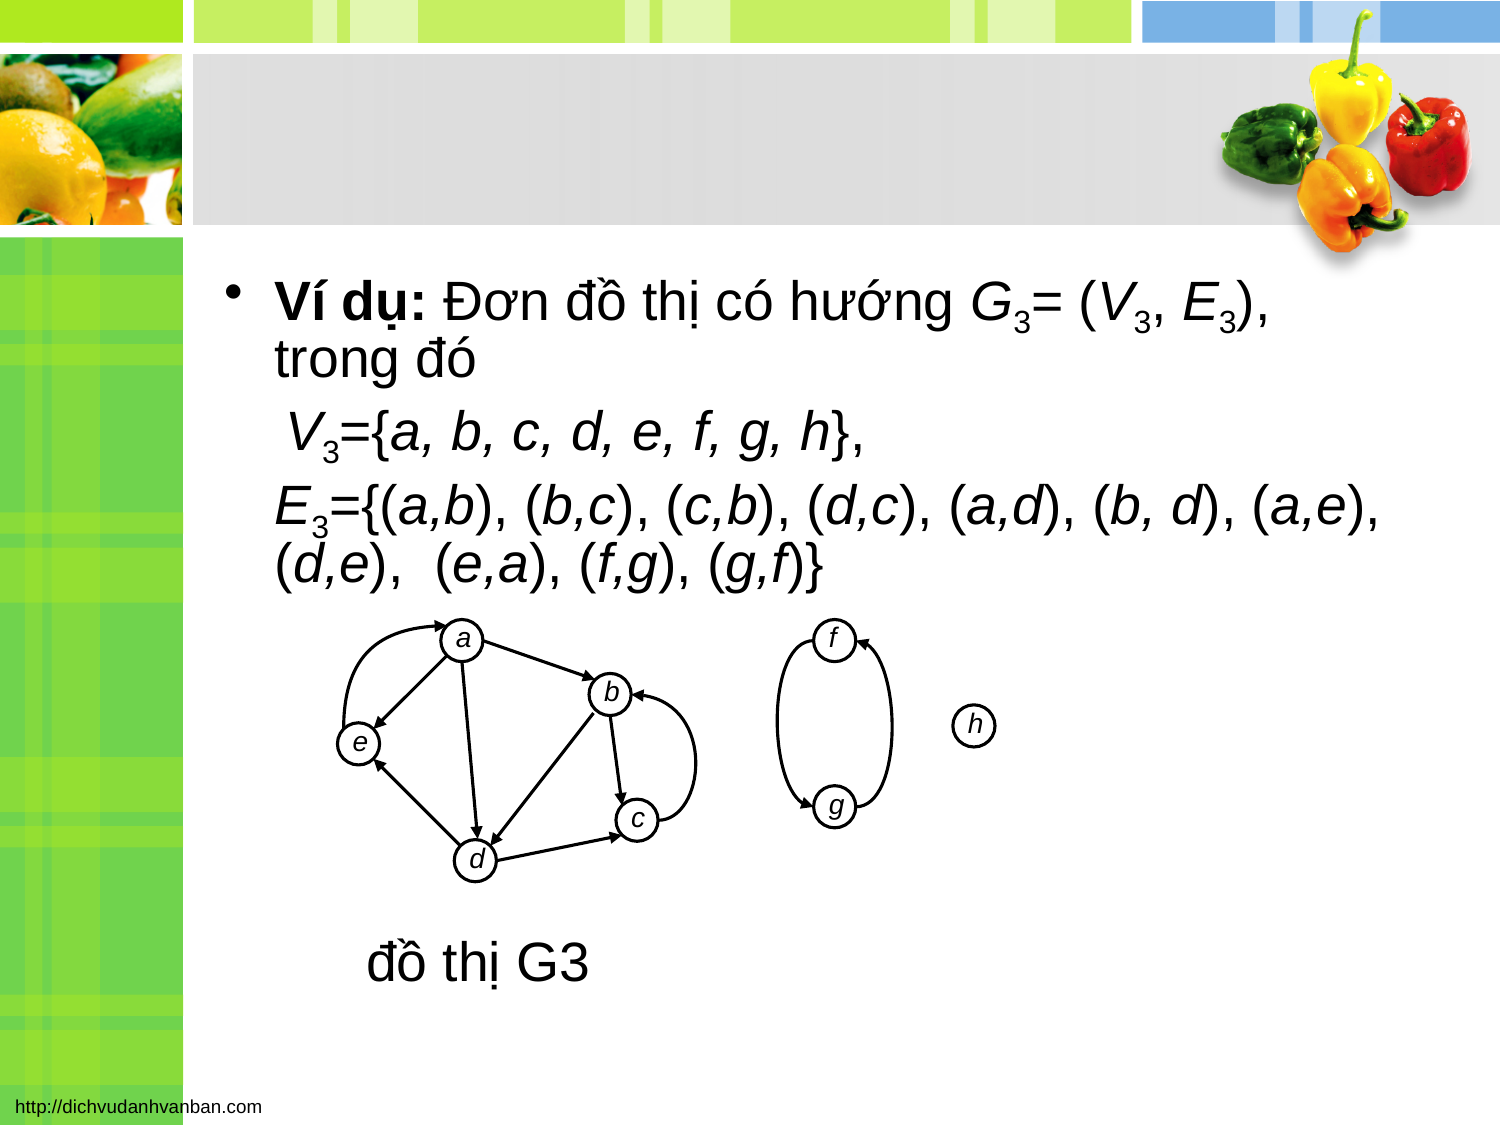

#
Ví dụ: Đơn đồ thị có hướng G3= (V3, E3), trong đó
    V3={a, b, c, d, e, f, g, h},
	E3={(a,b), (b,c), (c,b), (d,c), (a,d), (b, d), (a,e), (d,e),  (e,a), (f,g), (g,f)}

				      đồ thị G3
a
f

b

h

e

g

c

d